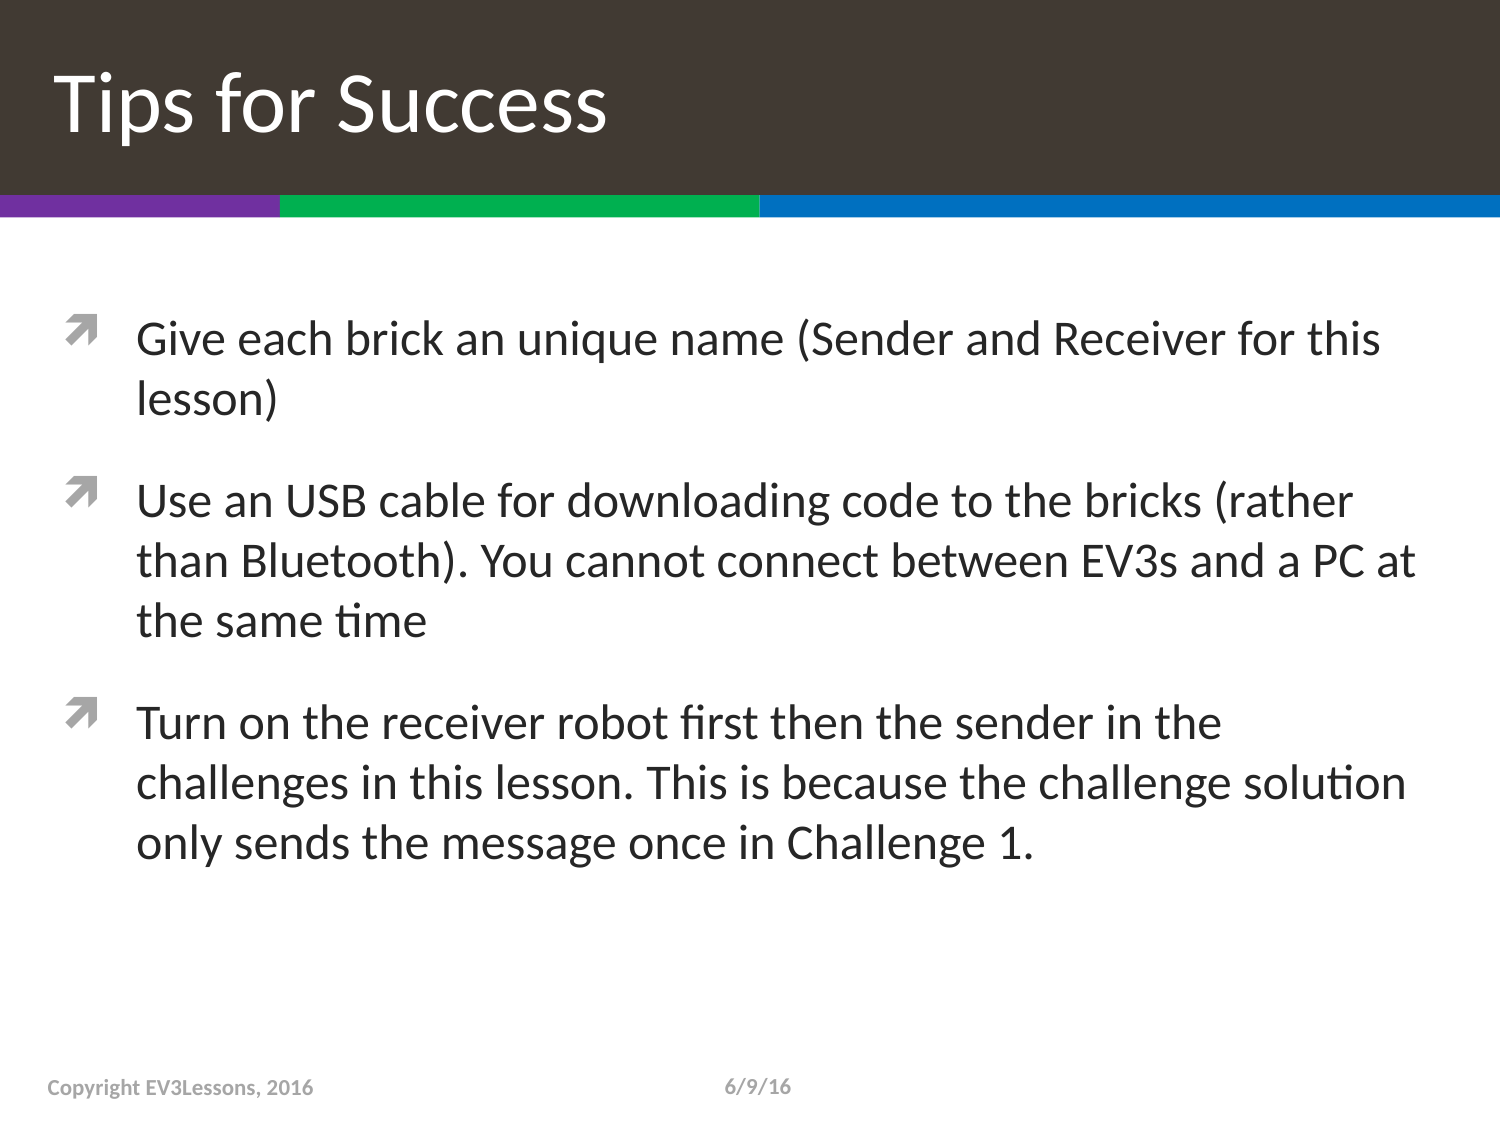

# Tips for Success
Give each brick an unique name (Sender and Receiver for this lesson)
Use an USB cable for downloading code to the bricks (rather than Bluetooth). You cannot connect between EV3s and a PC at the same time
Turn on the receiver robot first then the sender in the challenges in this lesson. This is because the challenge solution only sends the message once in Challenge 1.

6/9/16
Copyright EV3Lessons, 2016